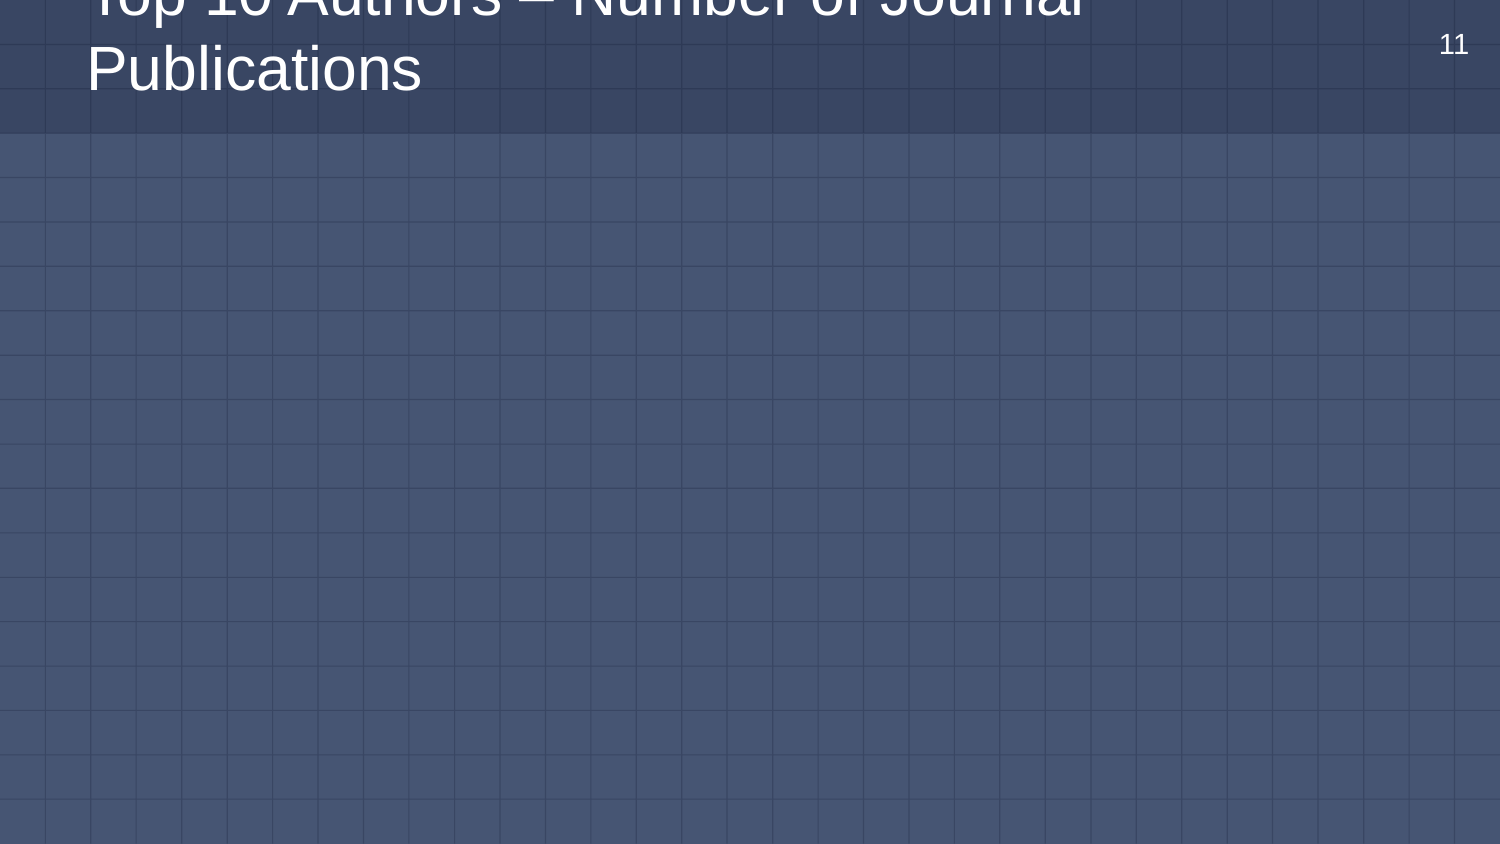

11
# Top 10 Authors – Number of Journal Publications